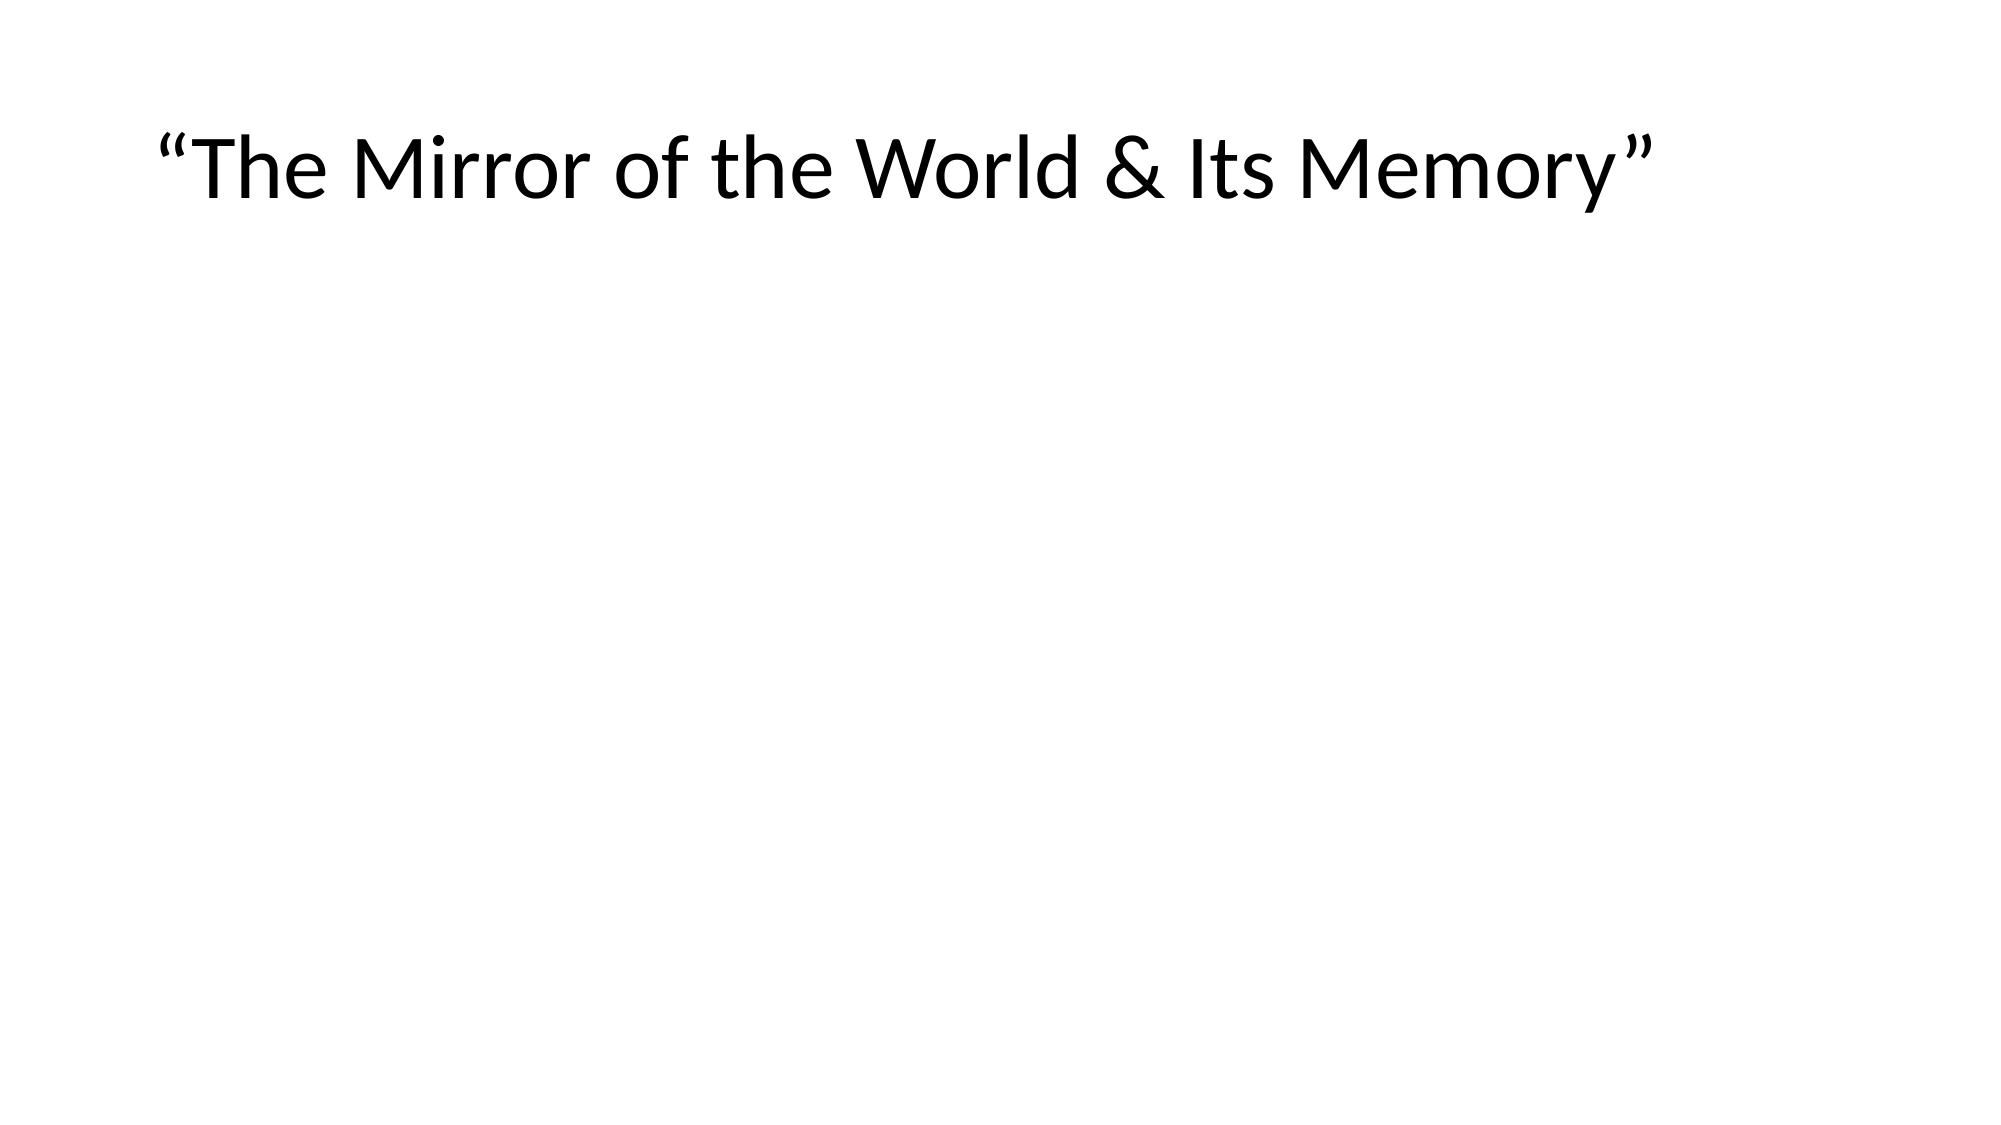

# “The Mirror of the World & Its Memory”